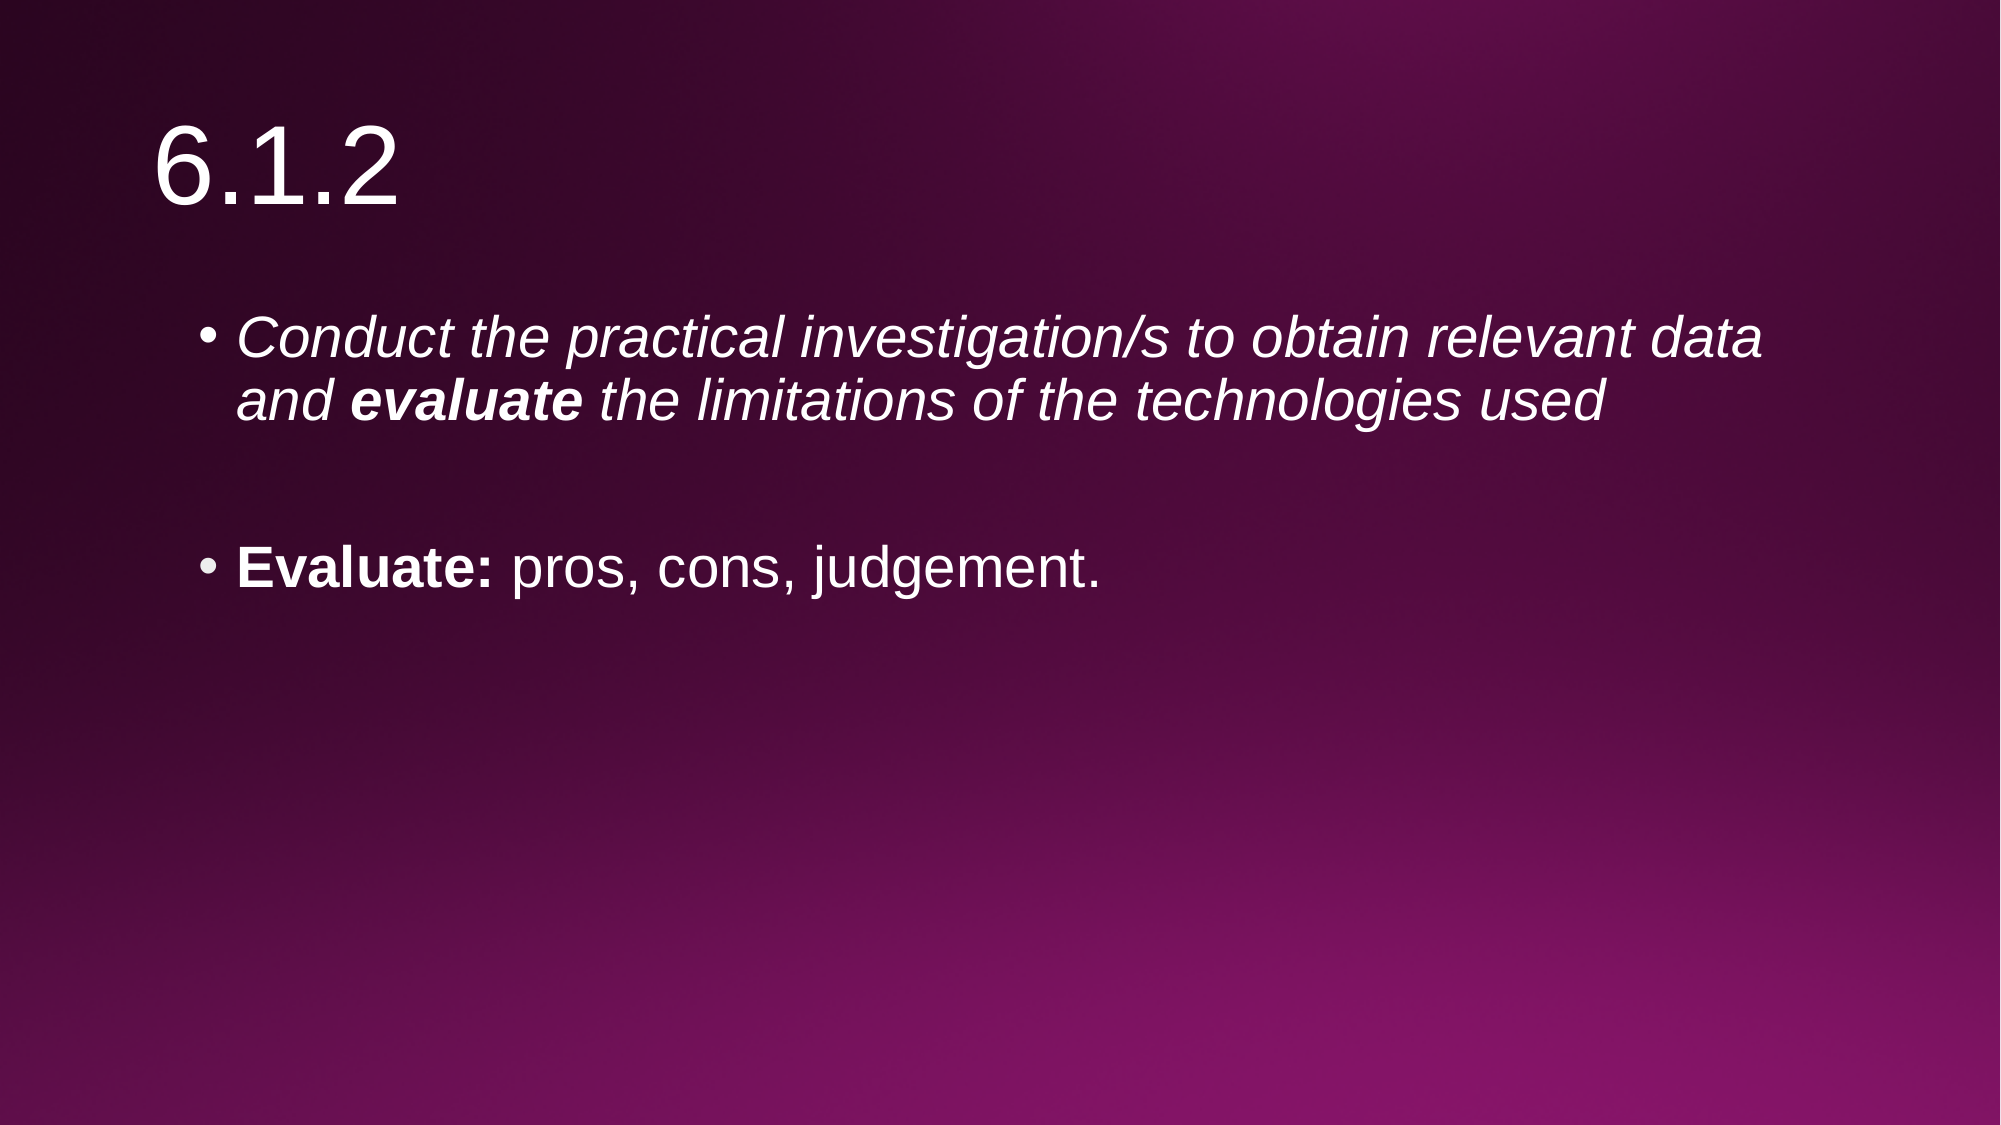

# 6.1.2
Conduct the practical investigation/s to obtain relevant data and evaluate the limitations of the technologies used

Evaluate: pros, cons, judgement.